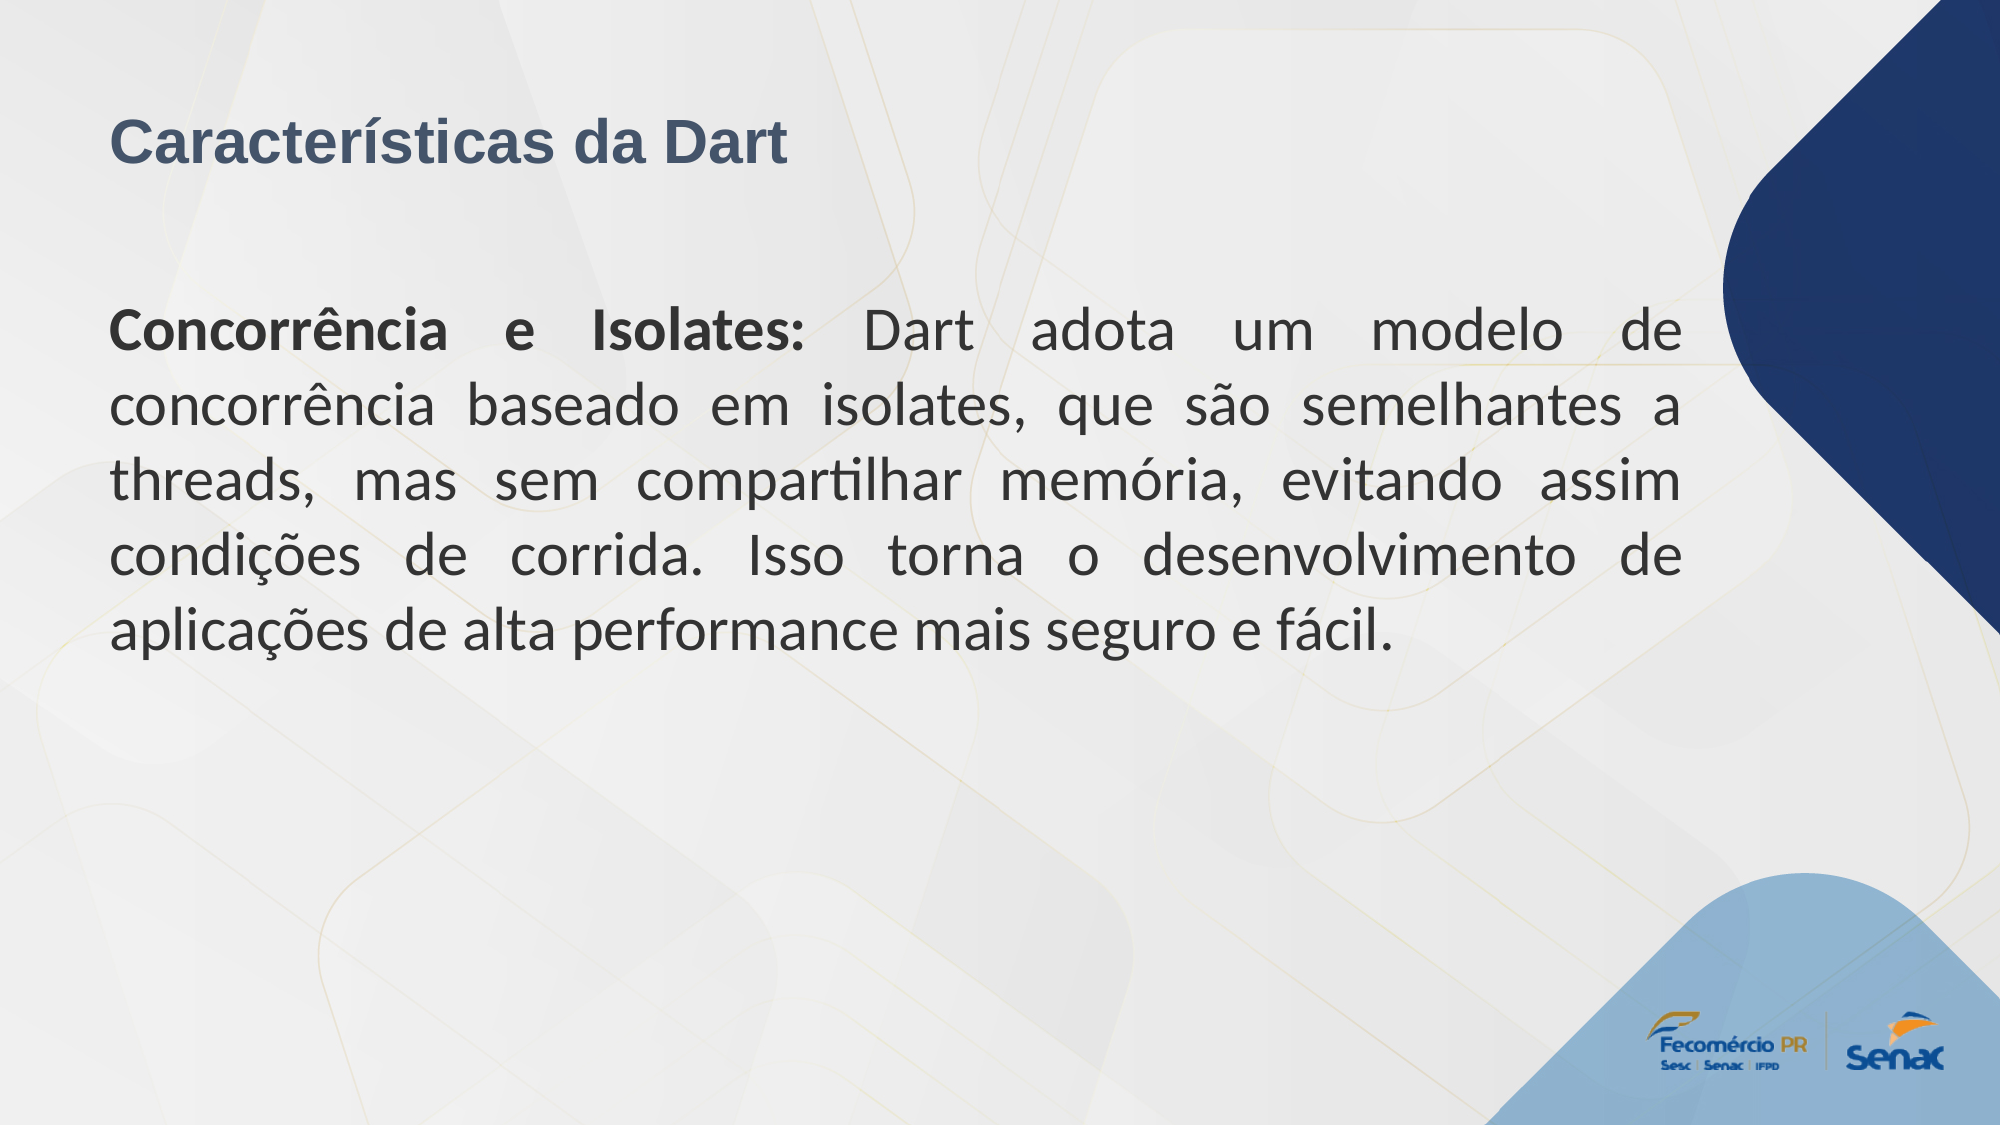

Características da Dart
Concorrência e Isolates: Dart adota um modelo de concorrência baseado em isolates, que são semelhantes a threads, mas sem compartilhar memória, evitando assim condições de corrida. Isso torna o desenvolvimento de aplicações de alta performance mais seguro e fácil.